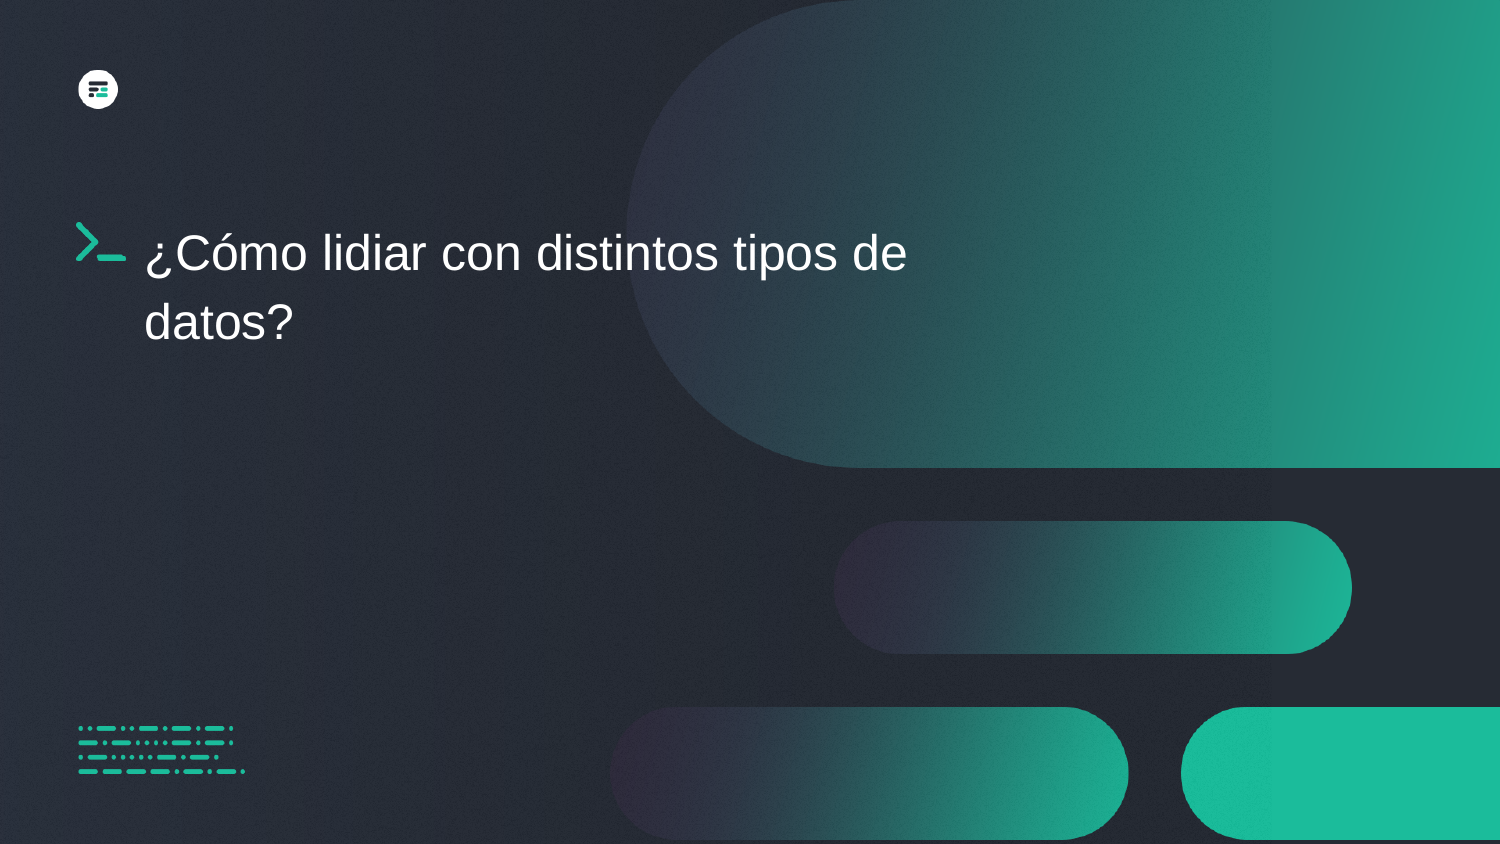

¿Cómo lidiar con distintos tipos de datos?